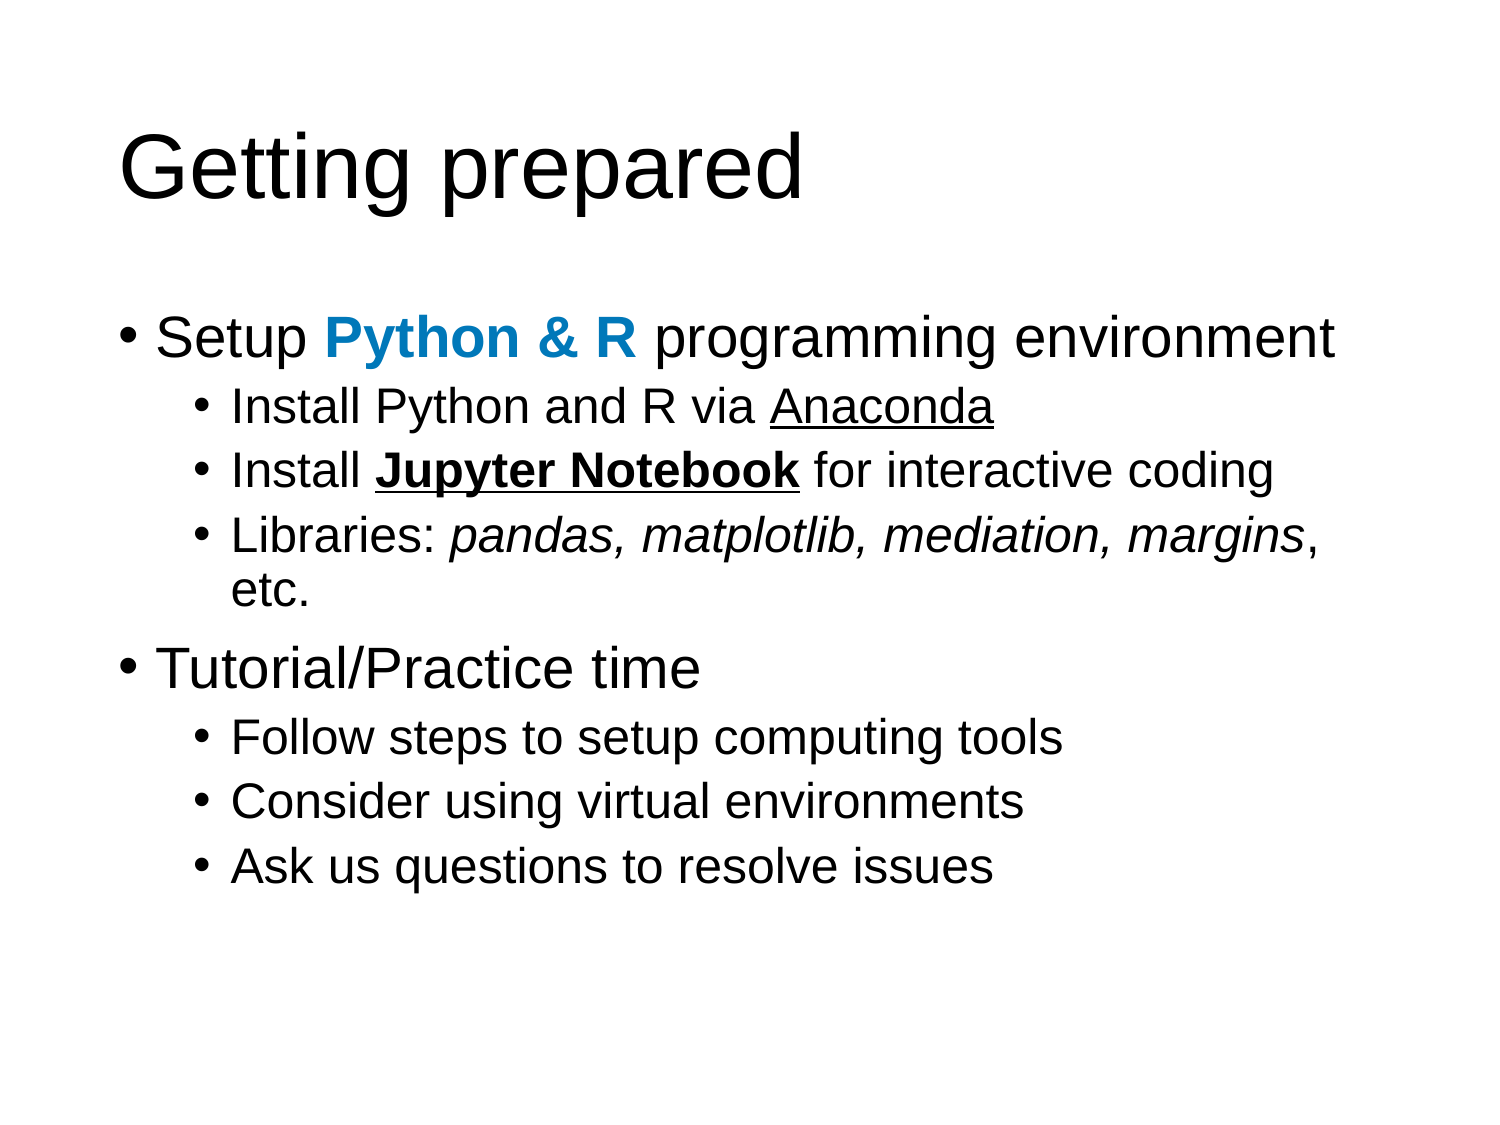

# Getting prepared
Setup Python & R programming environment
Install Python and R via Anaconda
Install Jupyter Notebook for interactive coding
Libraries: pandas, matplotlib, mediation, margins, etc.
Tutorial/Practice time
Follow steps to setup computing tools
Consider using virtual environments
Ask us questions to resolve issues